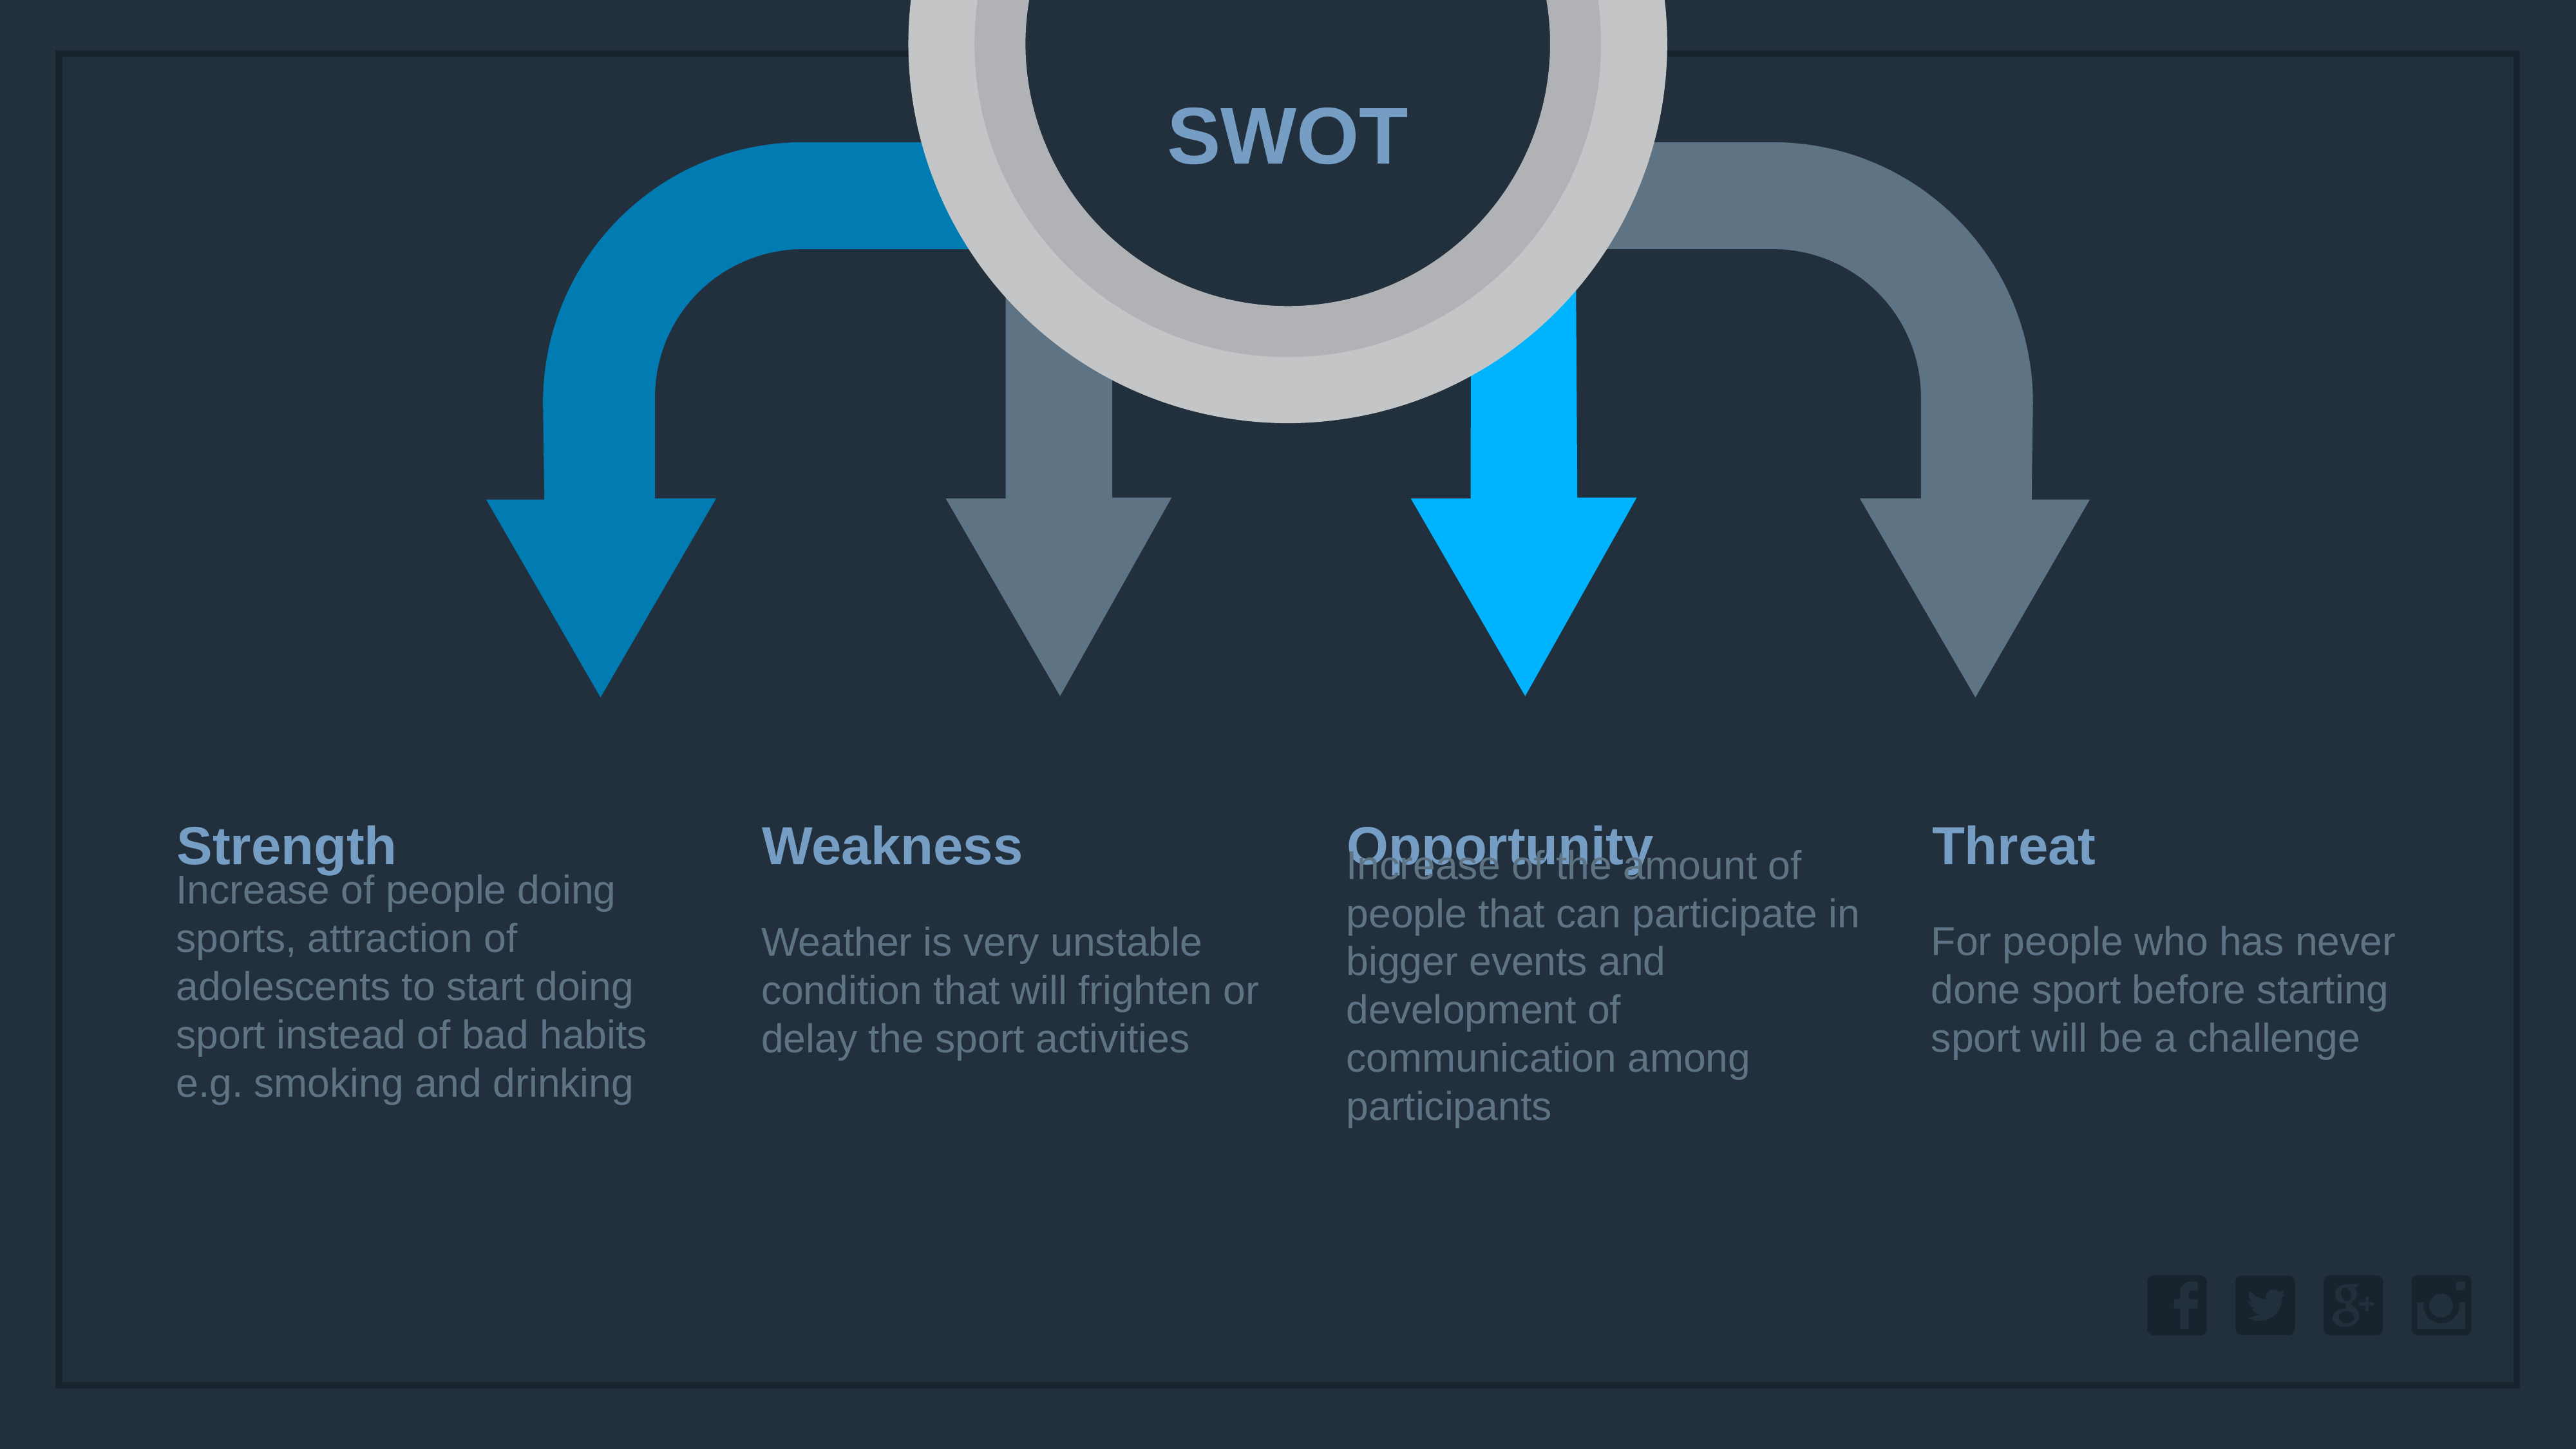

SWOT
Strength
Increase of people doing sports, attraction of adolescents to start doing sport instead of bad habits e.g. smoking and drinking
Weakness
Weather is very unstable condition that will frighten or delay the sport activities
Opportunity
Increase of the amount of people that can participate in bigger events and development of communication among participants
Threat
For people who has never done sport before starting sport will be a challenge